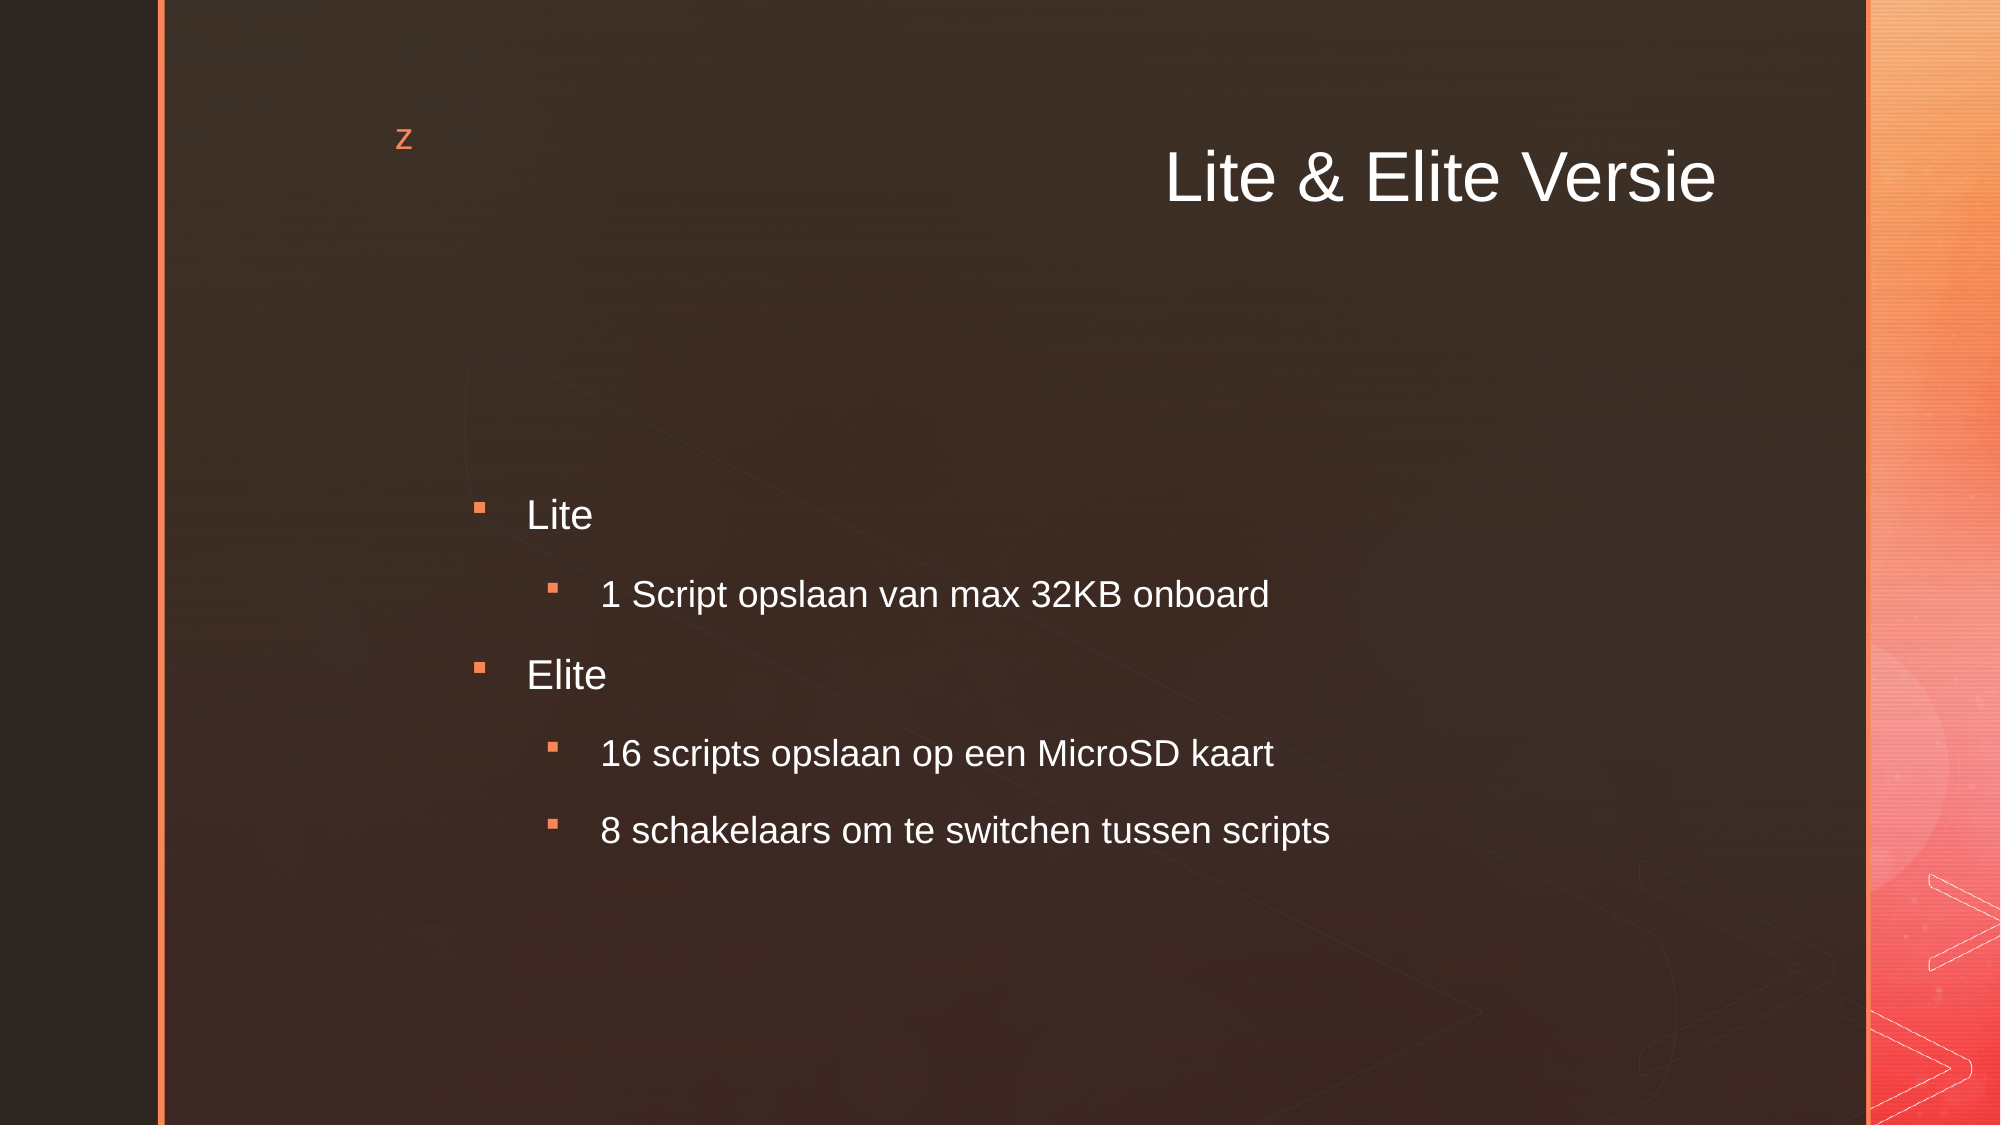

# Lite & Elite Versie
Lite
1 Script opslaan van max 32KB onboard
Elite
16 scripts opslaan op een MicroSD kaart
8 schakelaars om te switchen tussen scripts